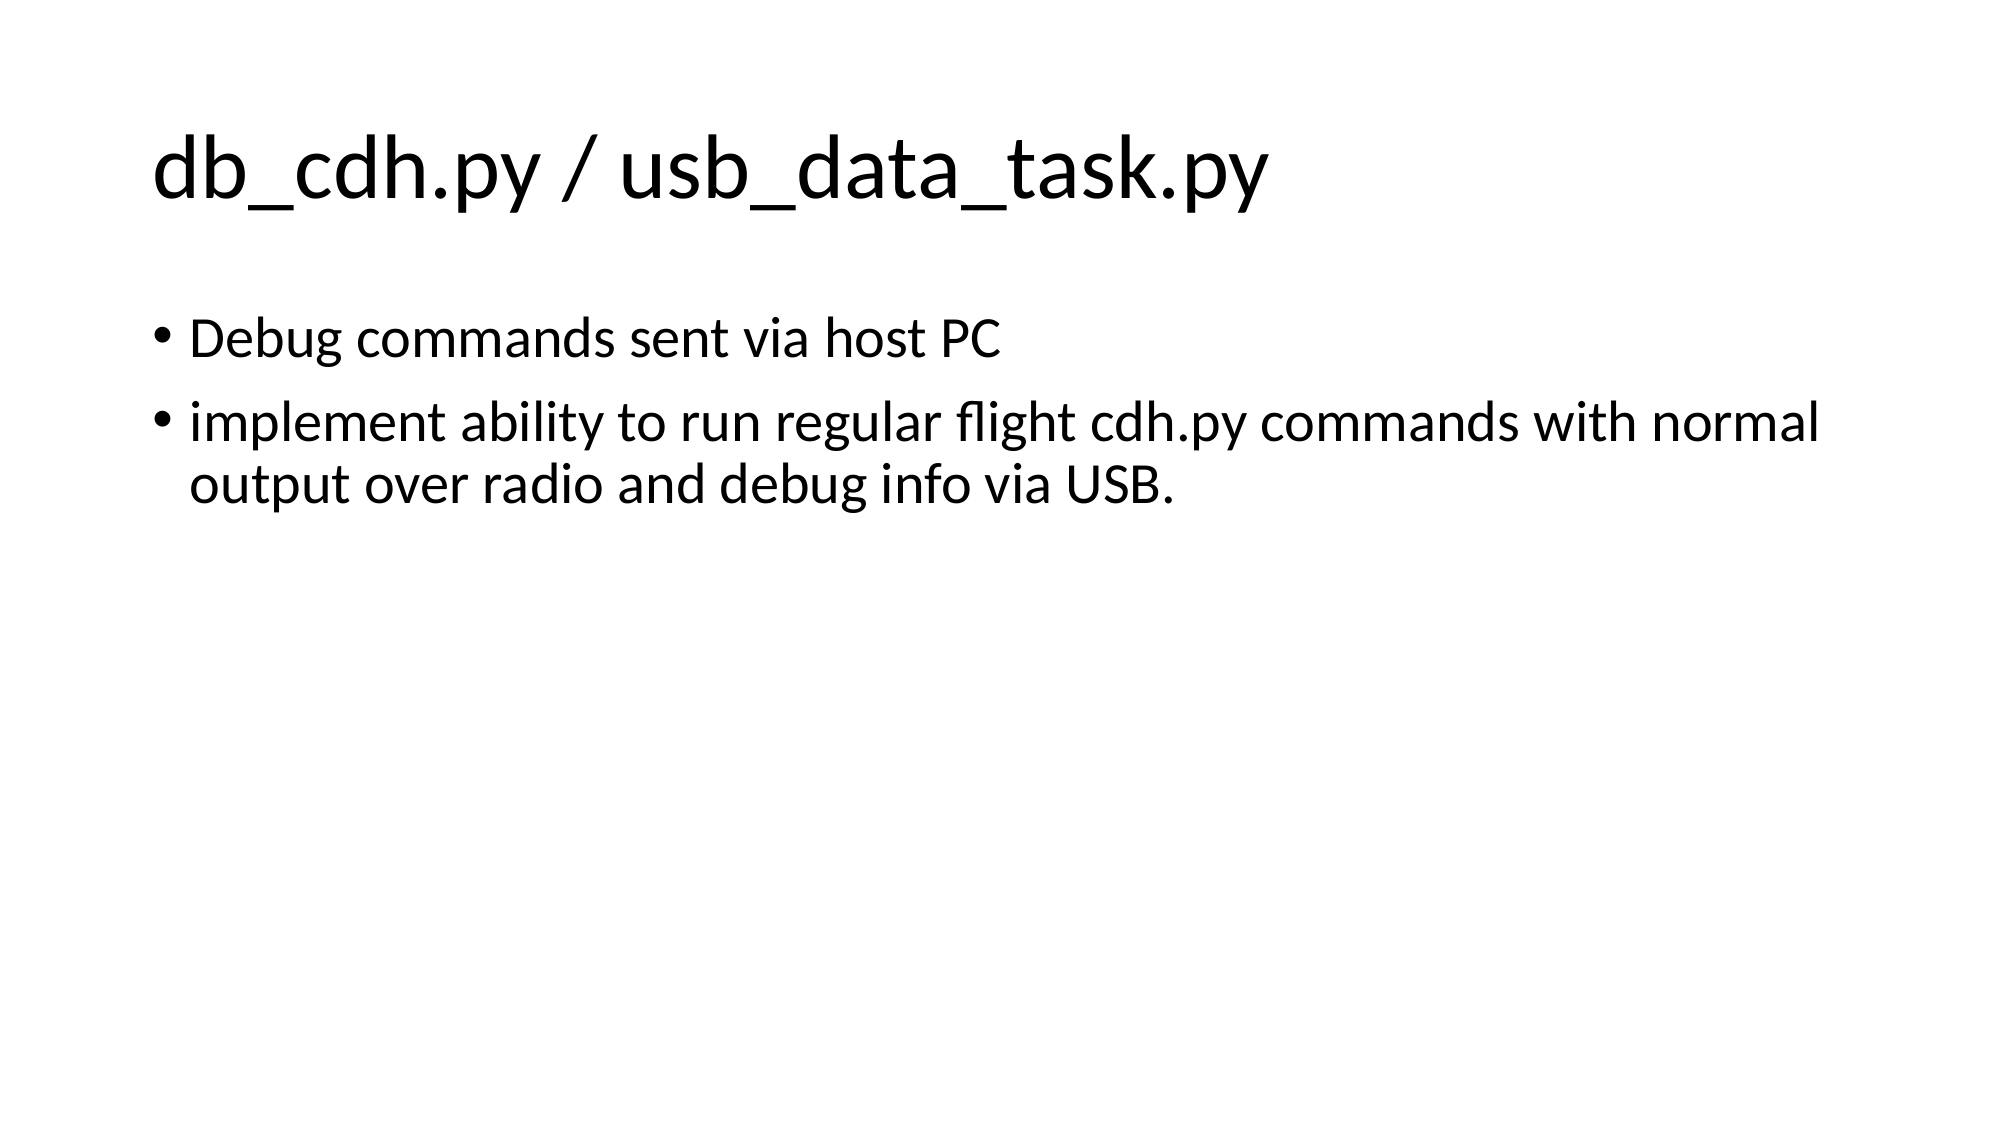

# db_cdh.py / usb_data_task.py
Debug commands sent via host PC
implement ability to run regular flight cdh.py commands with normal output over radio and debug info via USB.